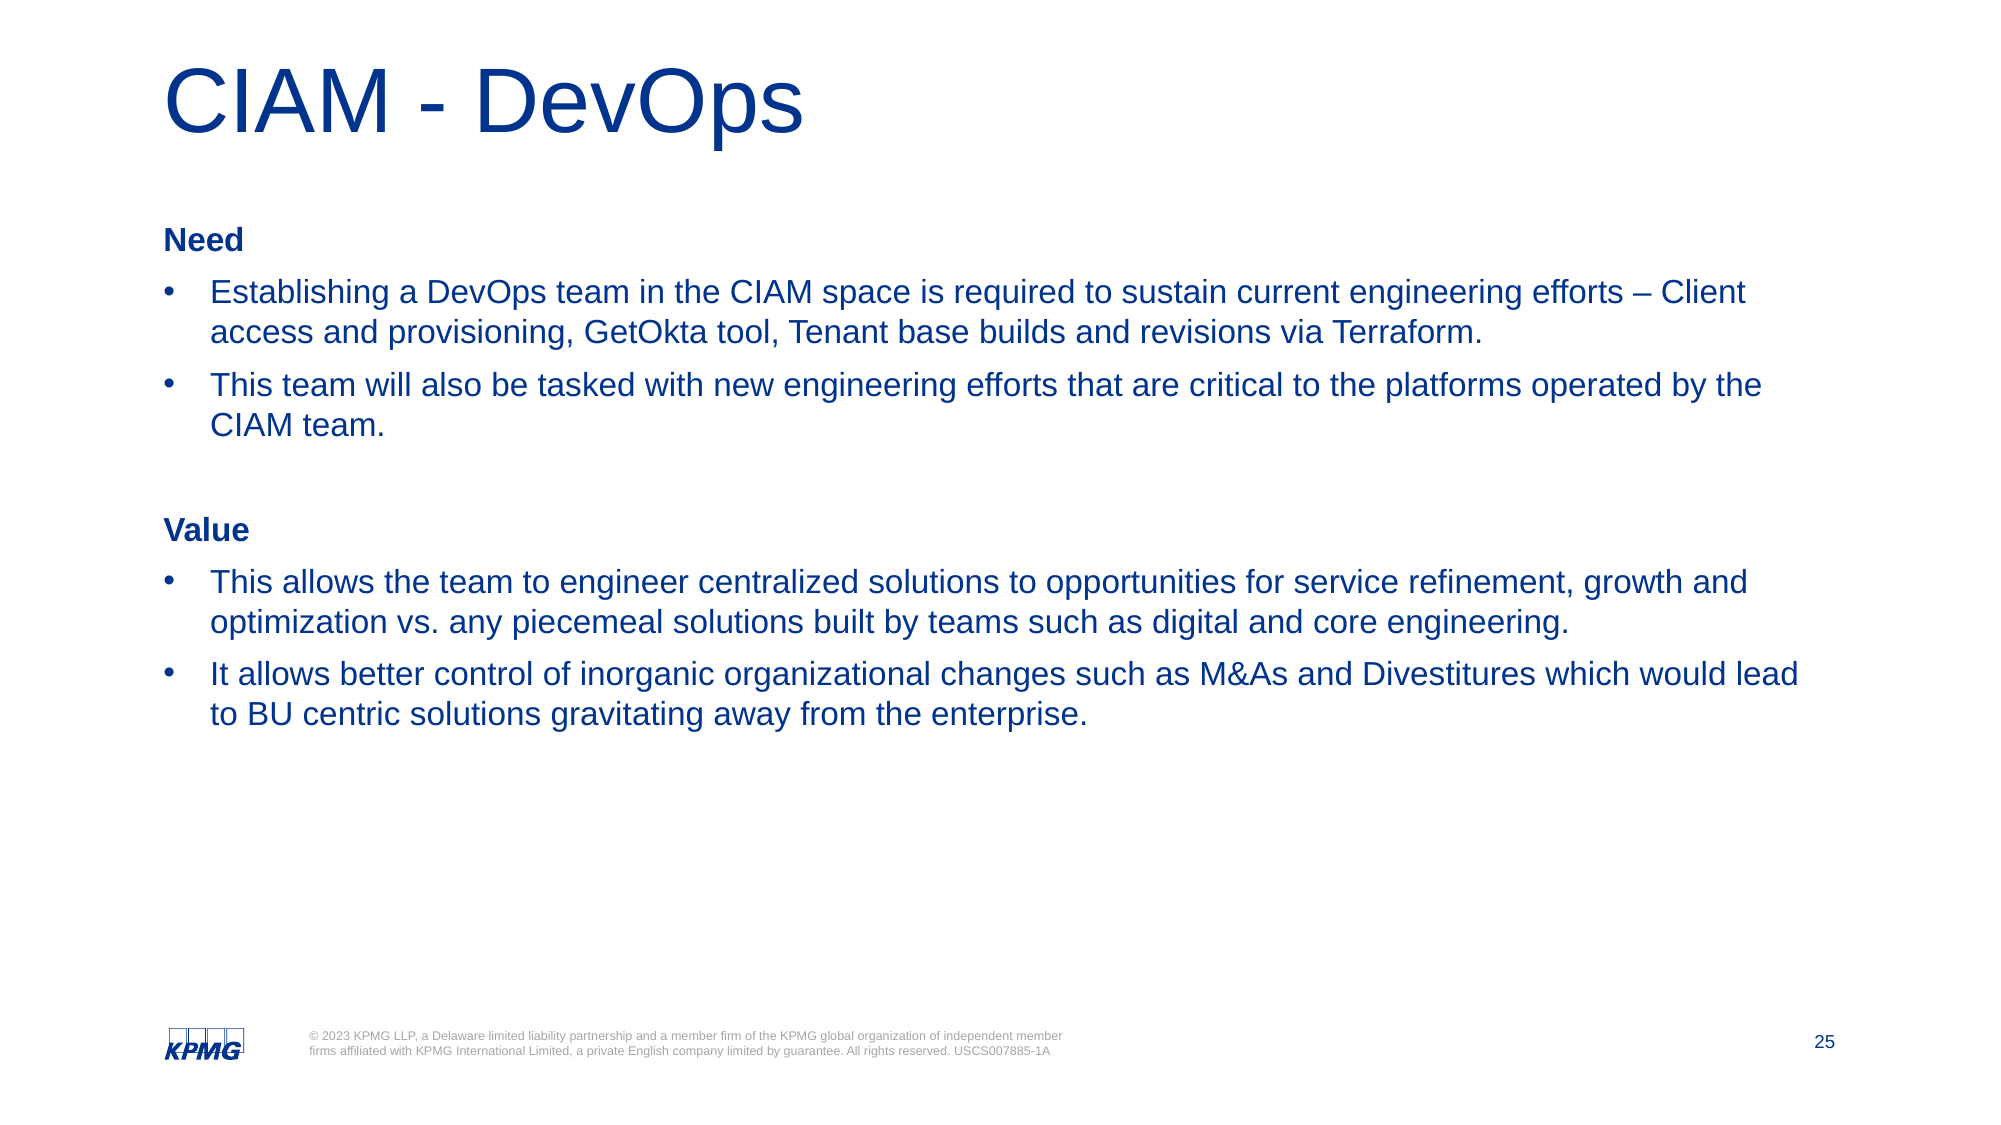

# CIAM - DevOps
Need
Establishing a DevOps team in the CIAM space is required to sustain current engineering efforts – Client access and provisioning, GetOkta tool, Tenant base builds and revisions via Terraform.
This team will also be tasked with new engineering efforts that are critical to the platforms operated by the CIAM team.

Value
This allows the team to engineer centralized solutions to opportunities for service refinement, growth and optimization vs. any piecemeal solutions built by teams such as digital and core engineering.
It allows better control of inorganic organizational changes such as M&As and Divestitures which would lead to BU centric solutions gravitating away from the enterprise.